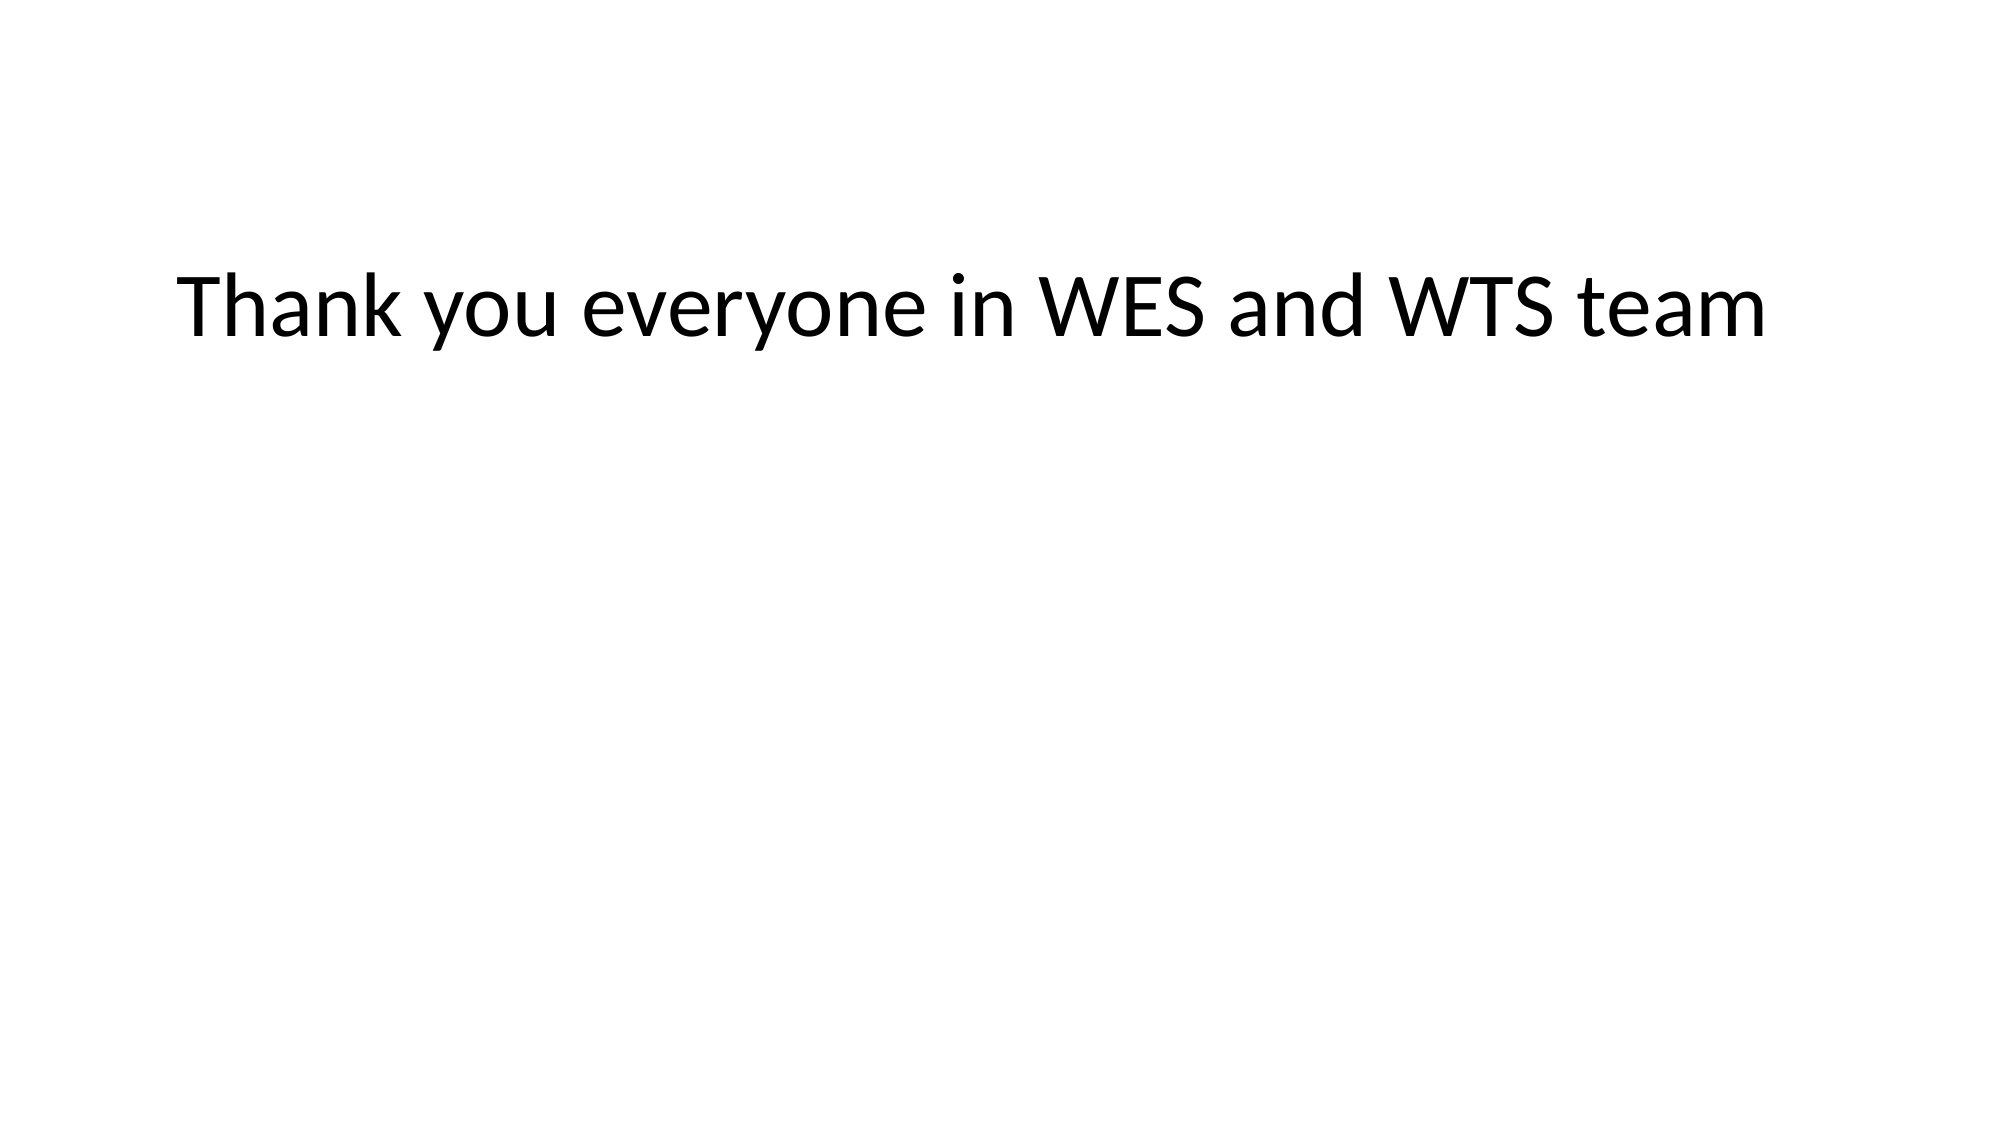

Thank you everyone in WES and WTS team